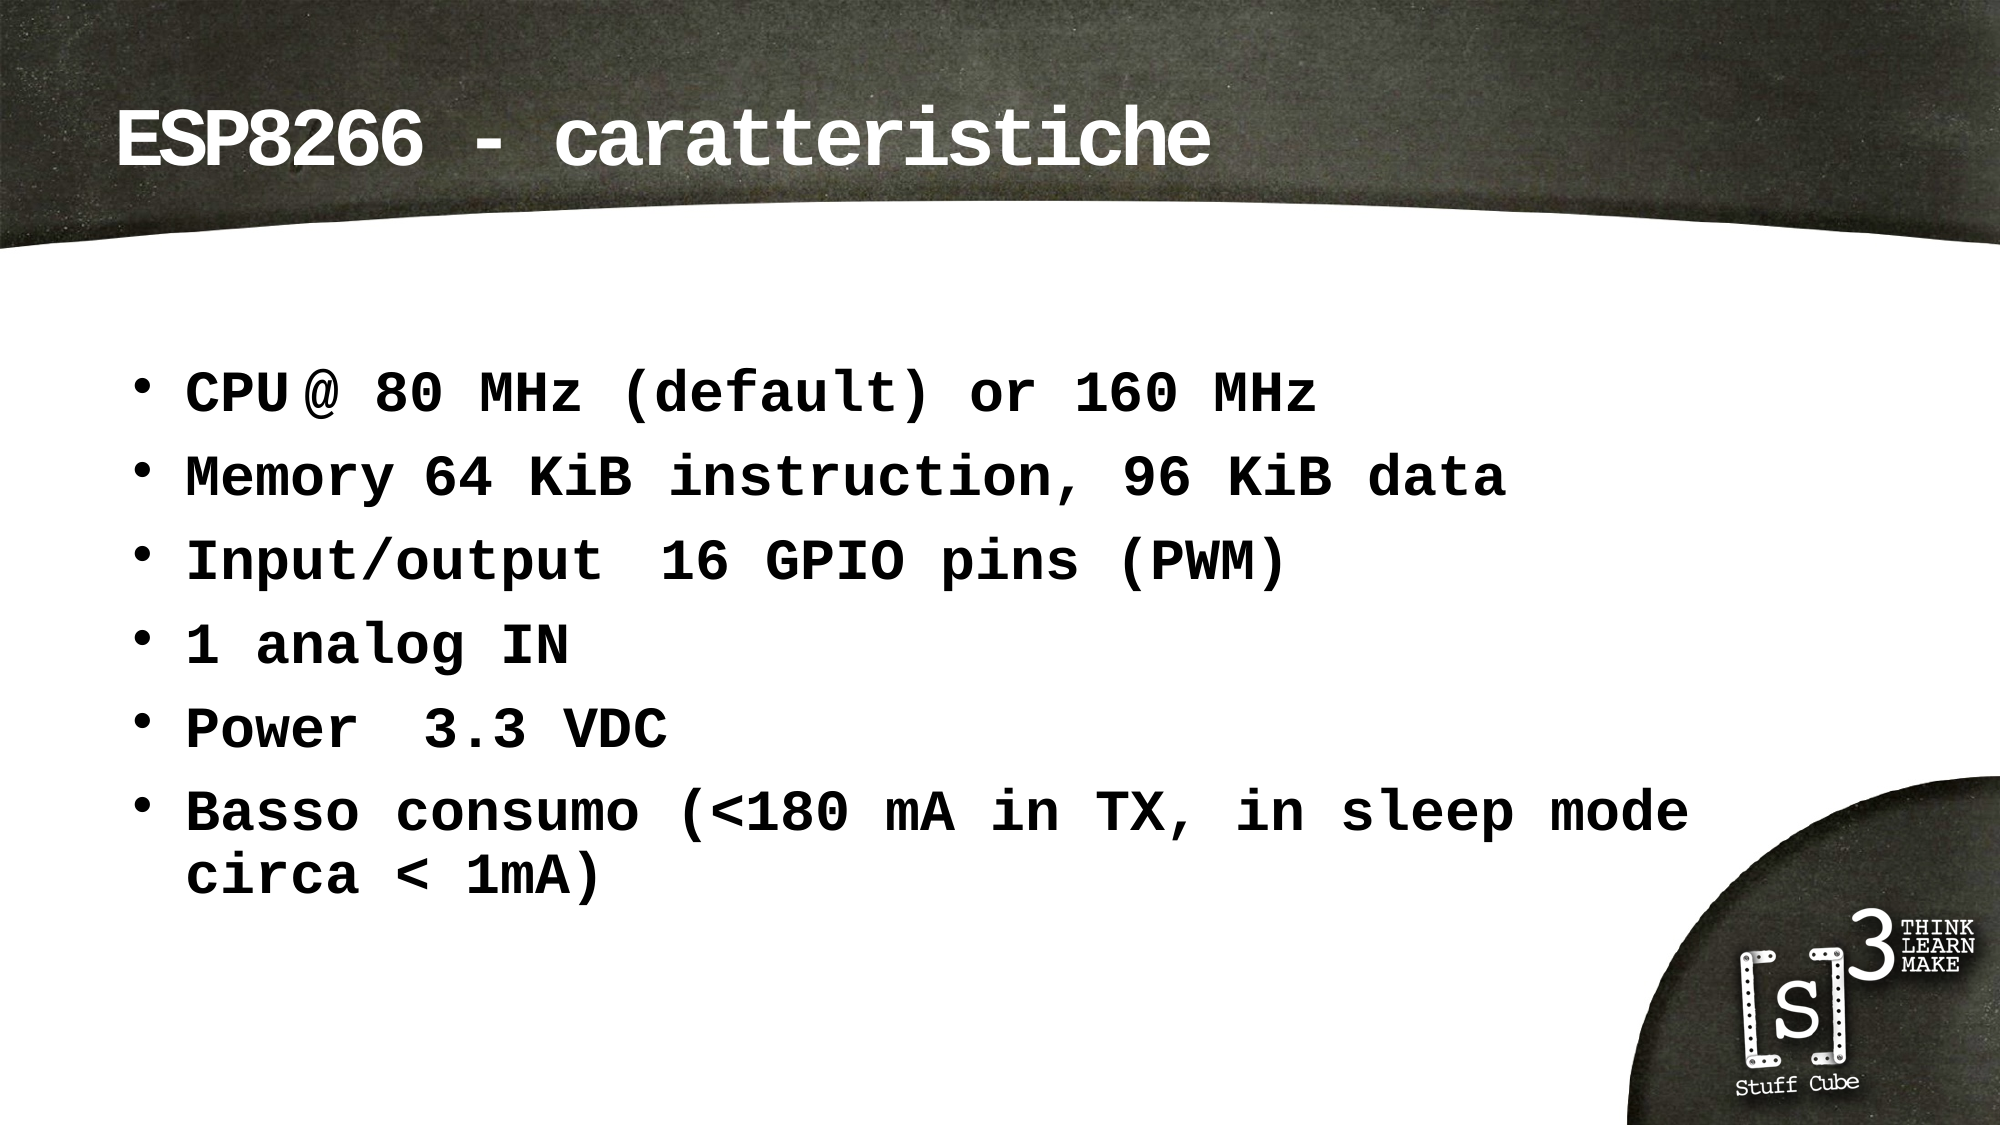

# ESP8266 - caratteristiche

CPU	@ 80 MHz (default) or 160 MHz
Memory	64 KiB instruction, 96 KiB data
Input/output	16 GPIO pins (PWM)
1 analog IN
Power	3.3 VDC
Basso consumo (<180 mA in TX, in sleep mode circa < 1mA)